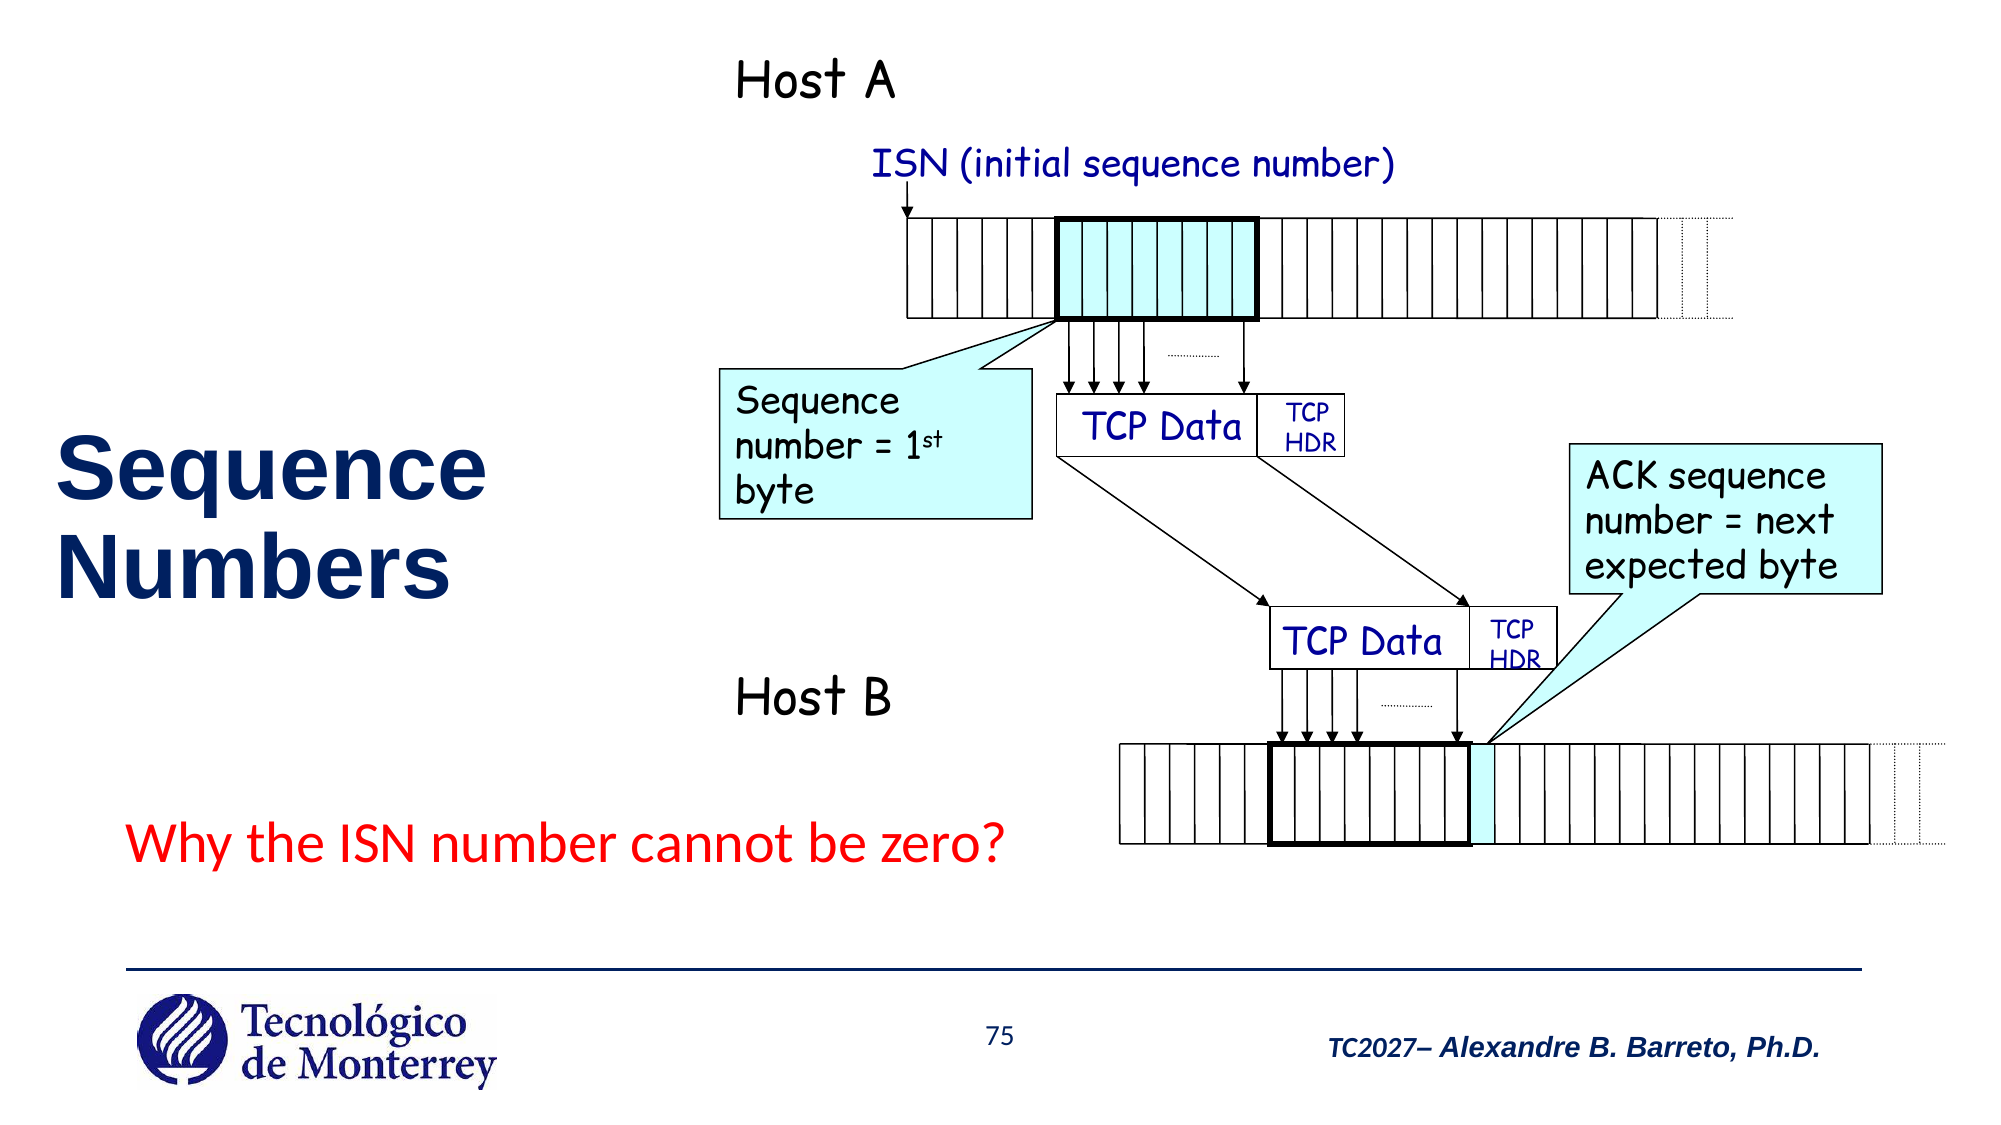

Host A
ISN (initial sequence number)

Sequence number = 1st byte
TCP
HDR

TCP Data
# Sequence Numbers
ACK sequence number = next expected byte

TCP
HDR
TCP Data
Host B

Why the ISN number cannot be zero?